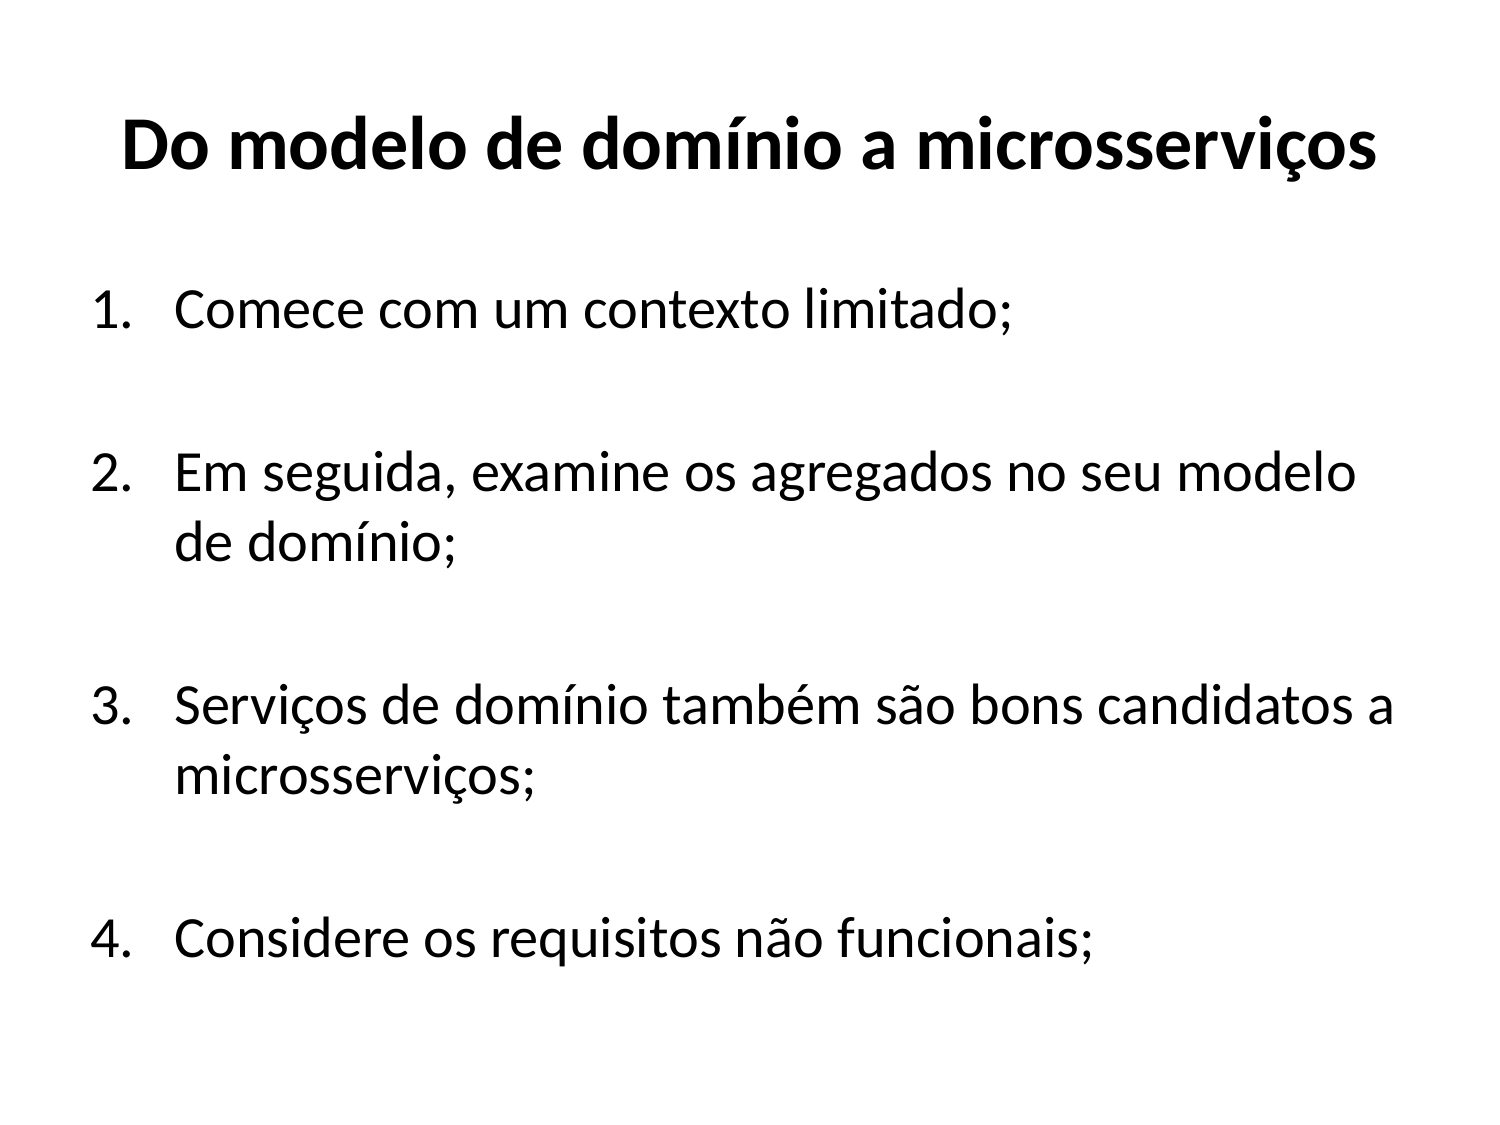

# Do modelo de domínio a microsserviços
Comece com um contexto limitado;

Em seguida, examine os agregados no seu modelo de domínio;

Serviços de domínio também são bons candidatos a microsserviços;

Considere os requisitos não funcionais;